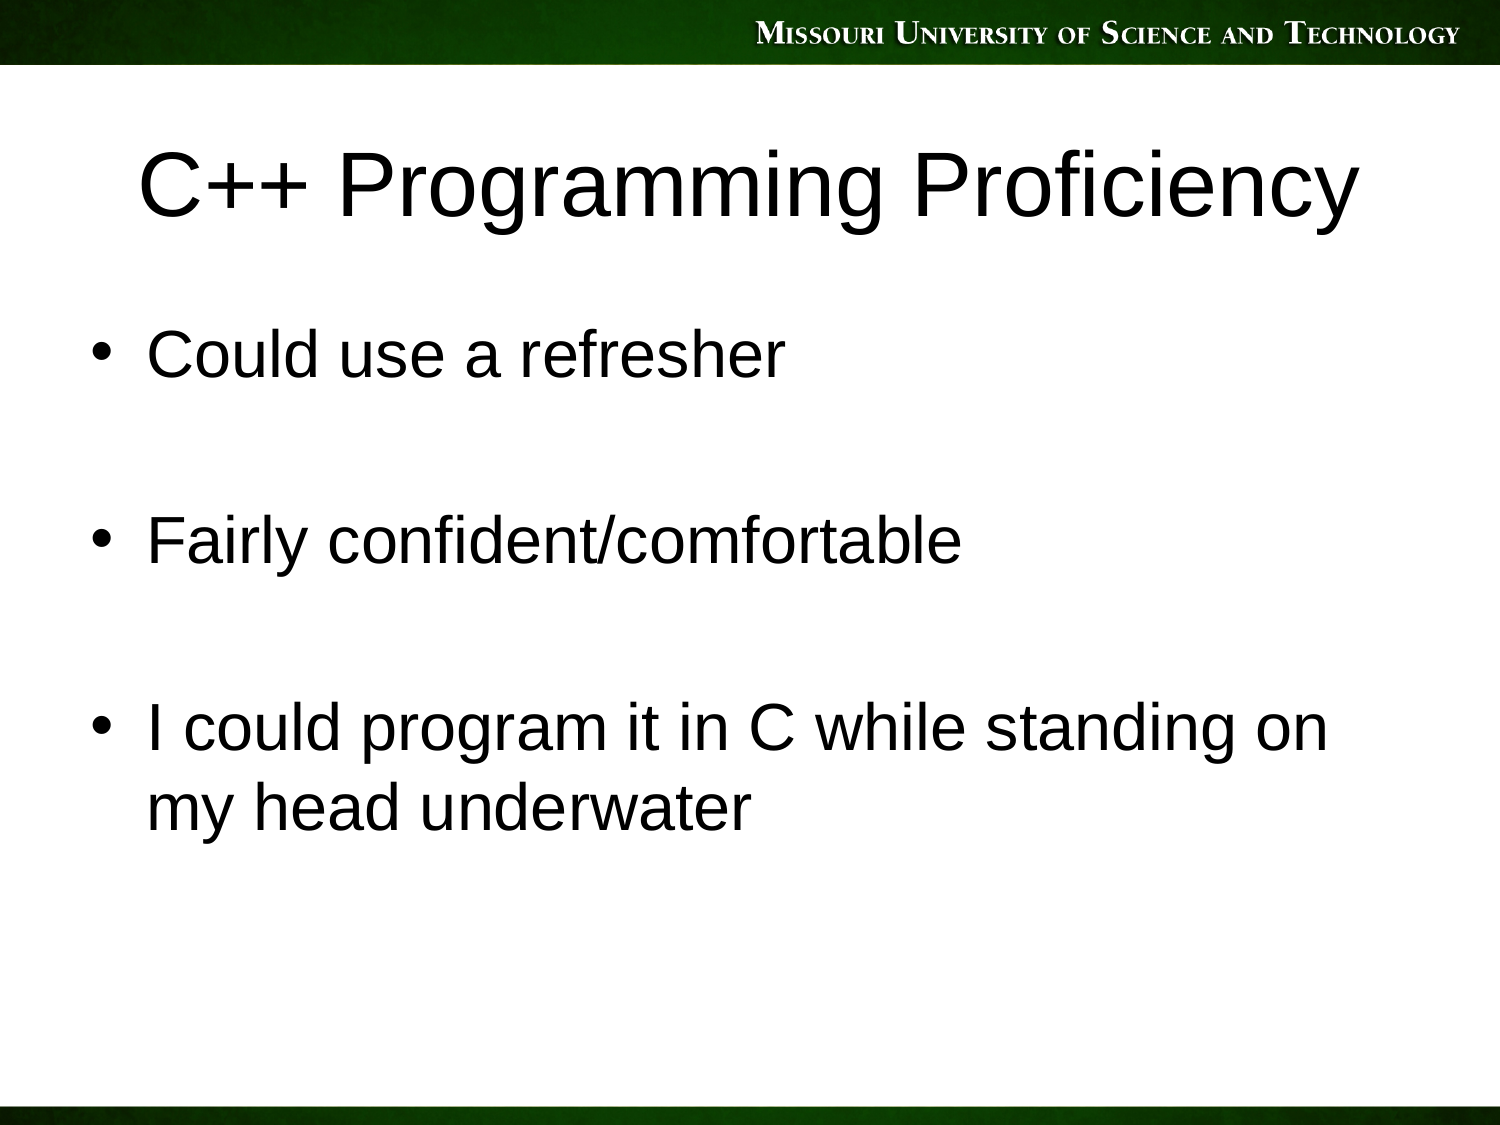

# C++ Programming Proficiency
Could use a refresher

Fairly confident/comfortable

I could program it in C while standing on my head underwater